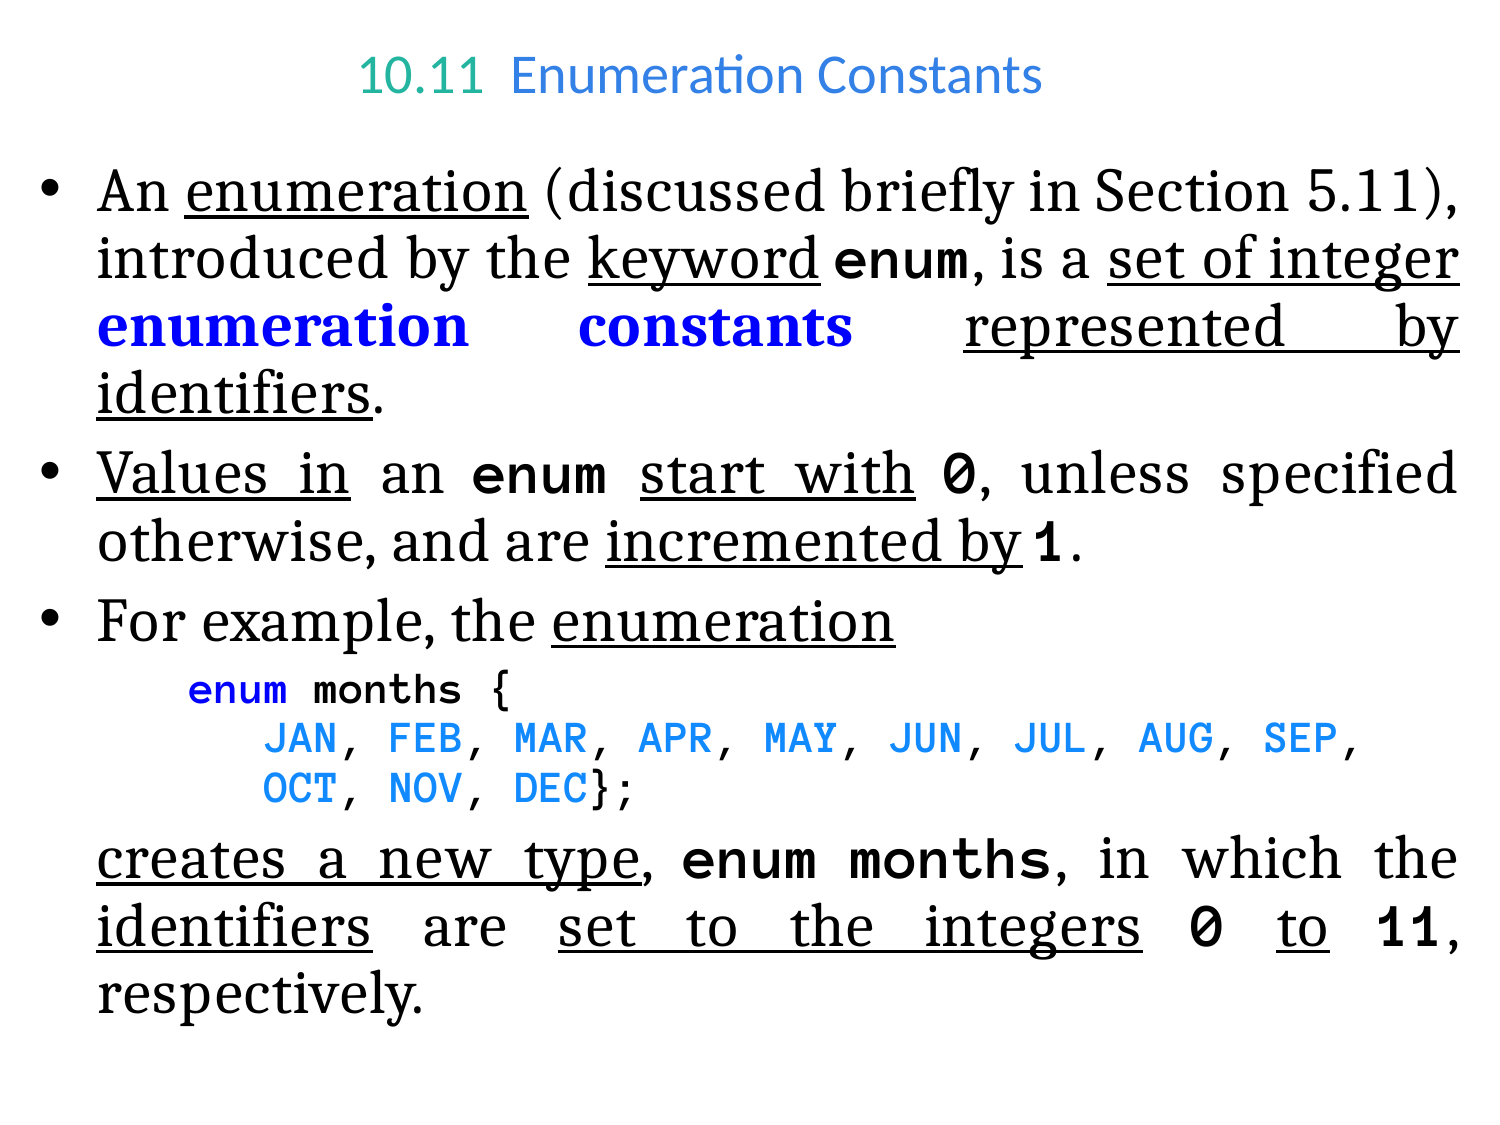

# 10.11  Enumeration Constants
An enumeration (discussed briefly in Section 5.11), introduced by the keyword enum, is a set of integer enumeration constants represented by identifiers.
Values in an enum start with 0, unless specified otherwise, and are incremented by 1.
For example, the enumeration
enum months {
   JAN, FEB, MAR, APR, MAY, JUN, JUL, AUG, SEP,
   OCT, NOV, DEC};
	creates a new type, enum months, in which the identifiers are set to the integers 0 to 11, respectively.